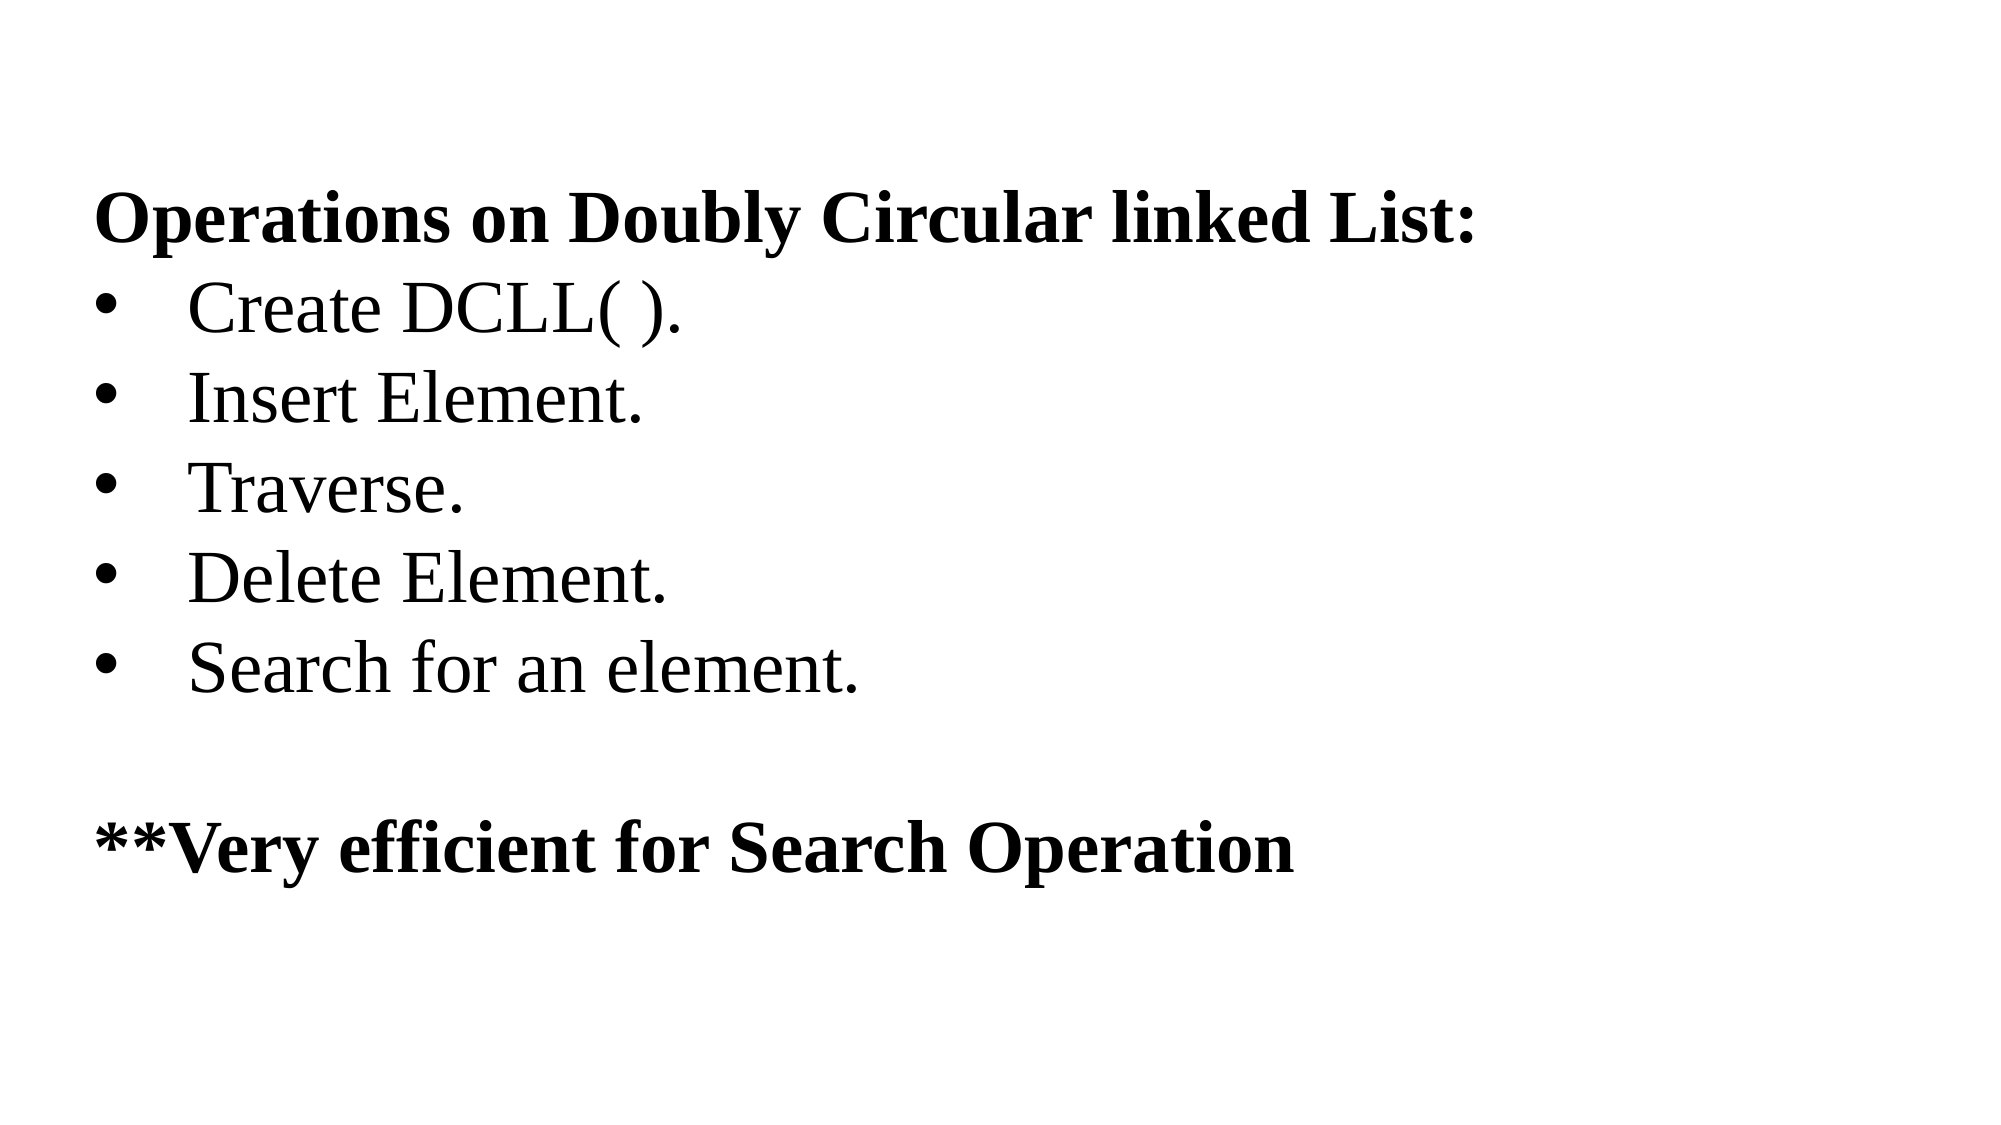

Operations on Doubly Circular linked List:
Create DCLL( ).
Insert Element.
Traverse.
Delete Element.
Search for an element.

**Very efficient for Search Operation